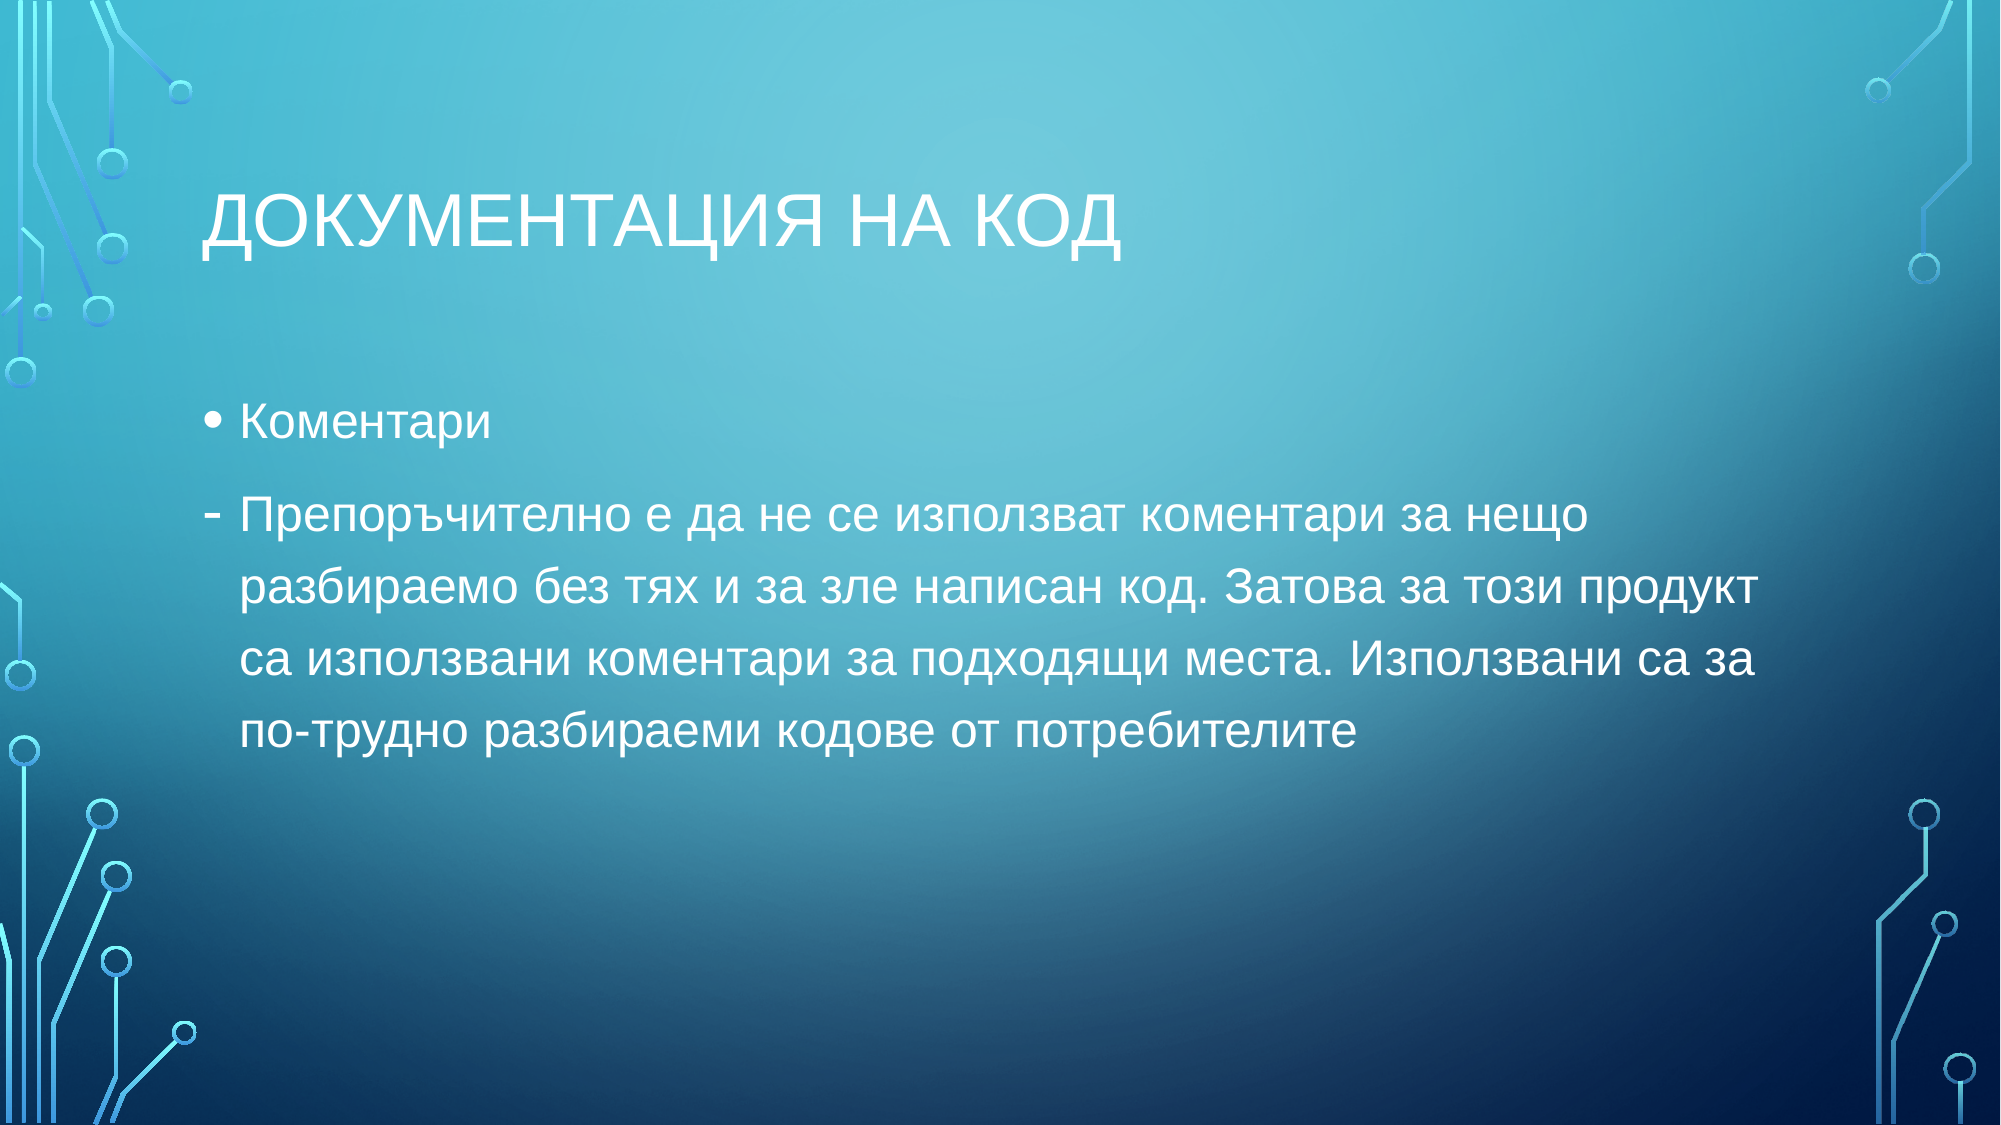

# Документация на код
Коментари
Препоръчително е да не се използват коментари за нещо разбираемо без тях и за зле написан код. Затова за този продукт са използвани коментари за подходящи места. Използвани са за по-трудно разбираеми кодове от потребителите